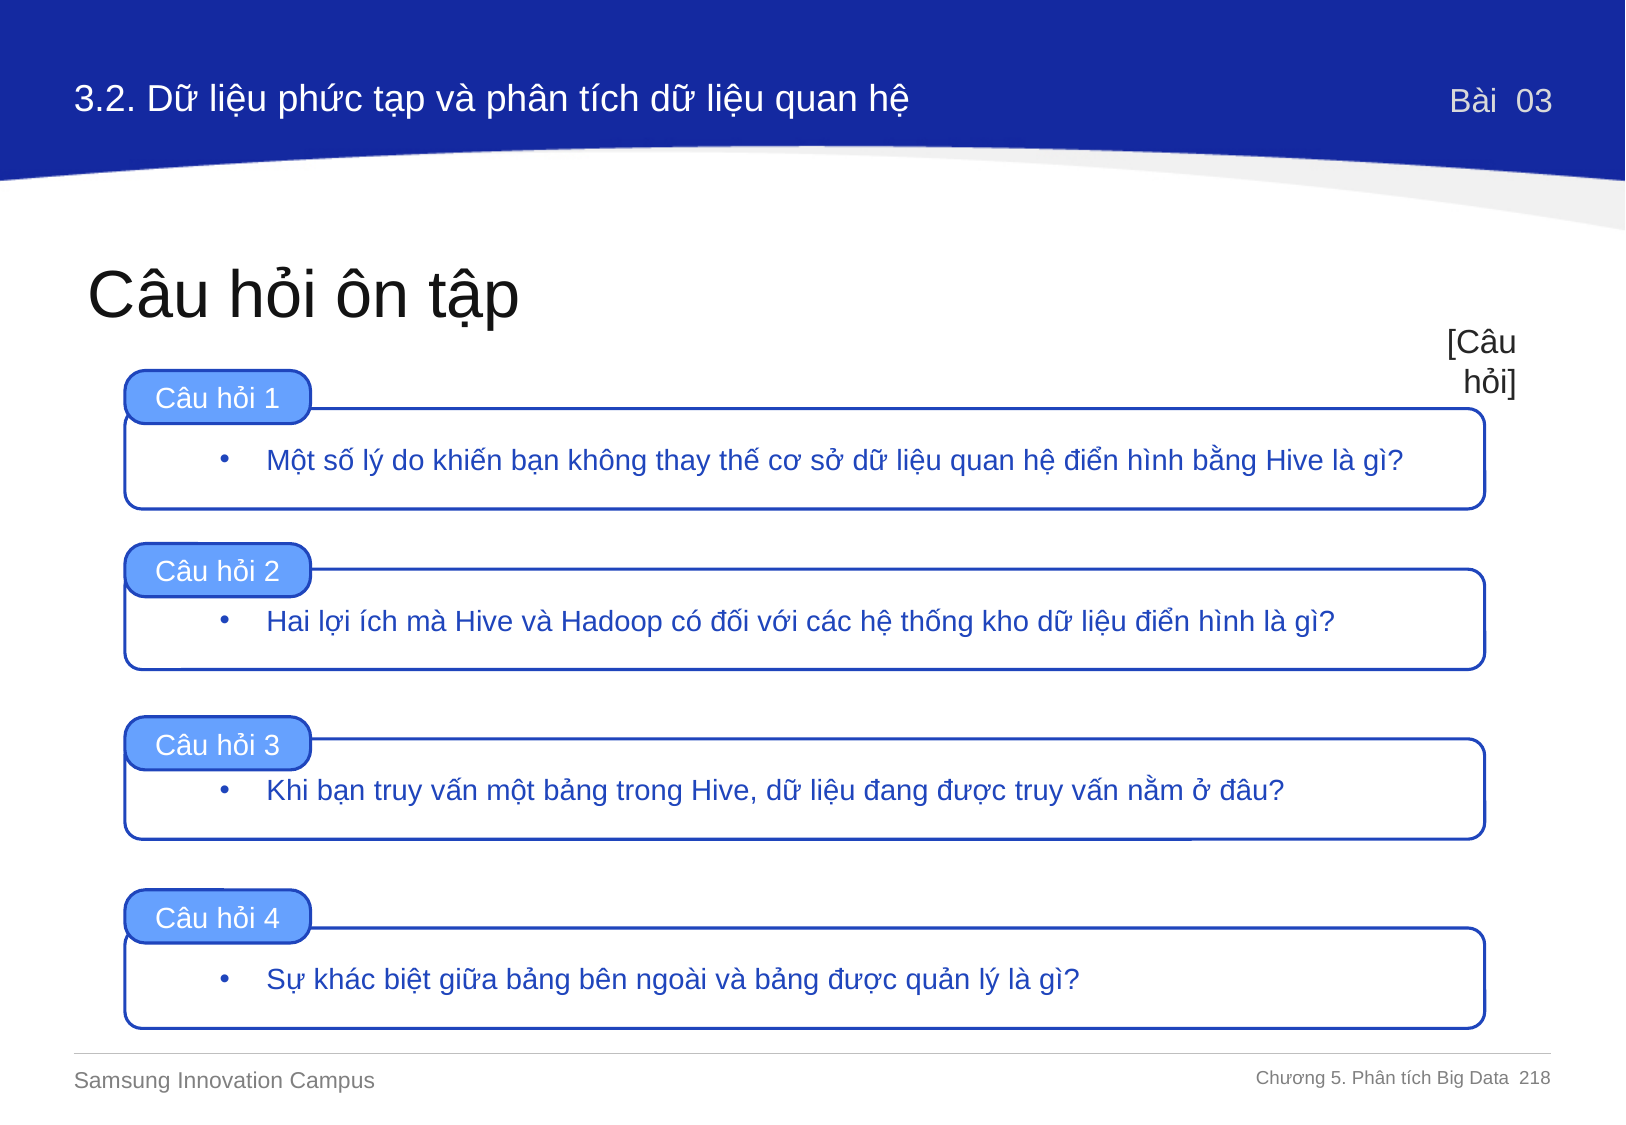

3.2. Dữ liệu phức tạp và phân tích dữ liệu quan hệ
Bài  03
Câu hỏi ôn tập
[Câu hỏi]
Câu hỏi 1

Một số lý do khiến bạn không thay thế cơ sở dữ liệu quan hệ điển hình bằng Hive là gì?

Câu hỏi 2
Hai lợi ích mà Hive và Hadoop có đối với các hệ thống kho dữ liệu điển hình là gì?
Câu hỏi 3
Khi bạn truy vấn một bảng trong Hive, dữ liệu đang được truy vấn nằm ở đâu?
Câu hỏi 4
Sự khác biệt giữa bảng bên ngoài và bảng được quản lý là gì?